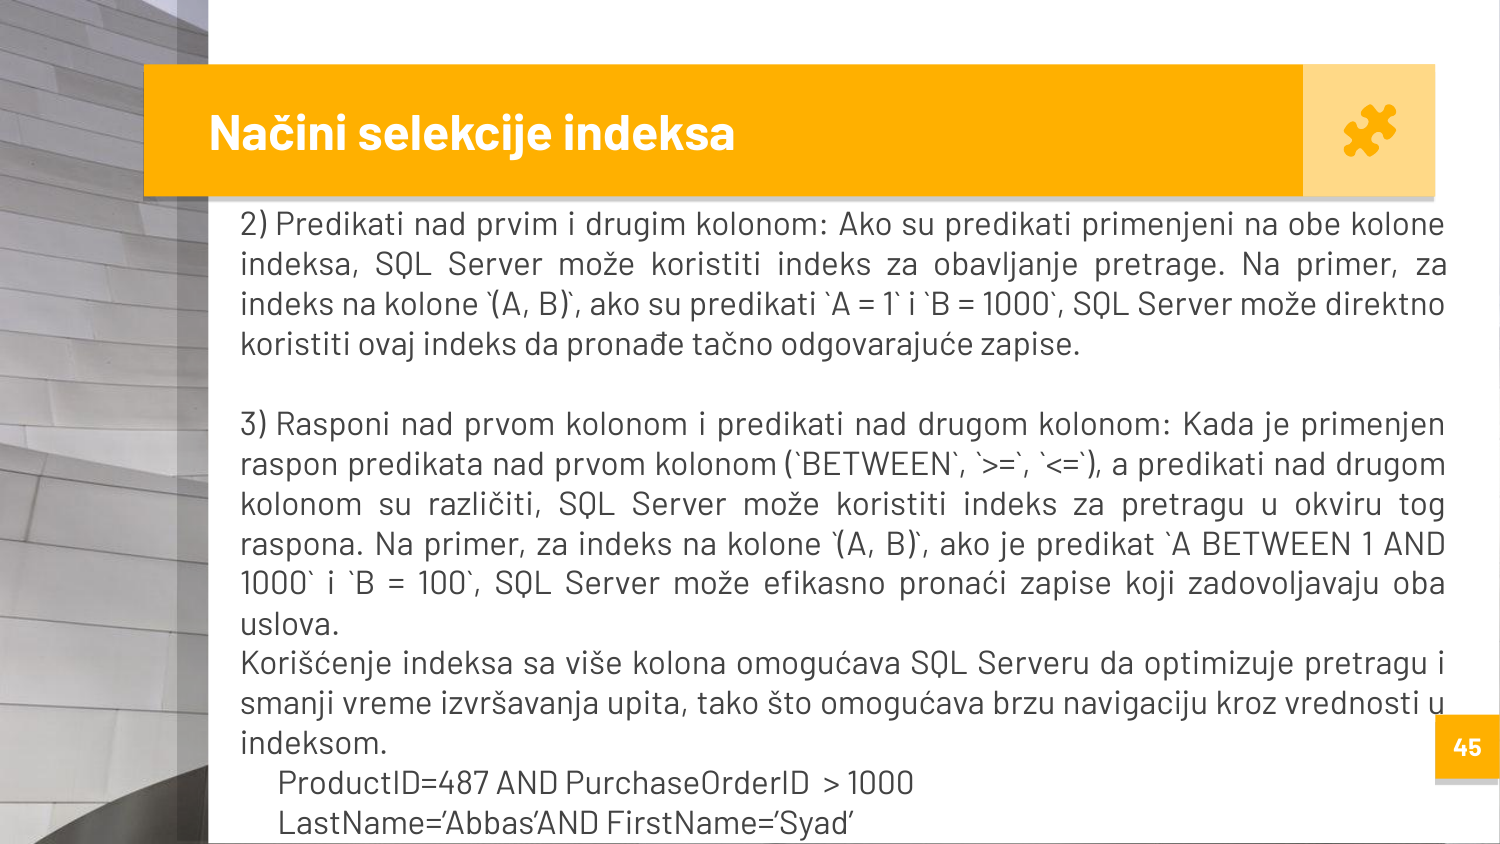

Načini selekcije indeksa

2) Predikati nad prvim i drugim kolonom: Ako su predikati primenjeni na obe kolone indeksa, SQL Server može koristiti indeks za obavljanje pretrage. Na primer, za indeks na kolone `(A, B)`, ako su predikati `A = 1` i `B = 1000`, SQL Server može direktno koristiti ovaj indeks da pronađe tačno odgovarajuće zapise.

3) Rasponi nad prvom kolonom i predikati nad drugom kolonom: Kada je primenjen raspon predikata nad prvom kolonom (`BETWEEN`, `>=`, `<=`), a predikati nad drugom kolonom su različiti, SQL Server može koristiti indeks za pretragu u okviru tog raspona. Na primer, za indeks na kolone `(A, B)`, ako je predikat `A BETWEEN 1 AND 1000` i `B = 100`, SQL Server može efikasno pronaći zapise koji zadovoljavaju oba uslova.
Korišćenje indeksa sa više kolona omogućava SQL Serveru da optimizuje pretragu i smanji vreme izvršavanja upita, tako što omogućava brzu navigaciju kroz vrednosti u indeksom.
ProductID=487 AND PurchaseOrderID  > 1000
LastName=’Abbas’AND FirstName=’Syad’
45